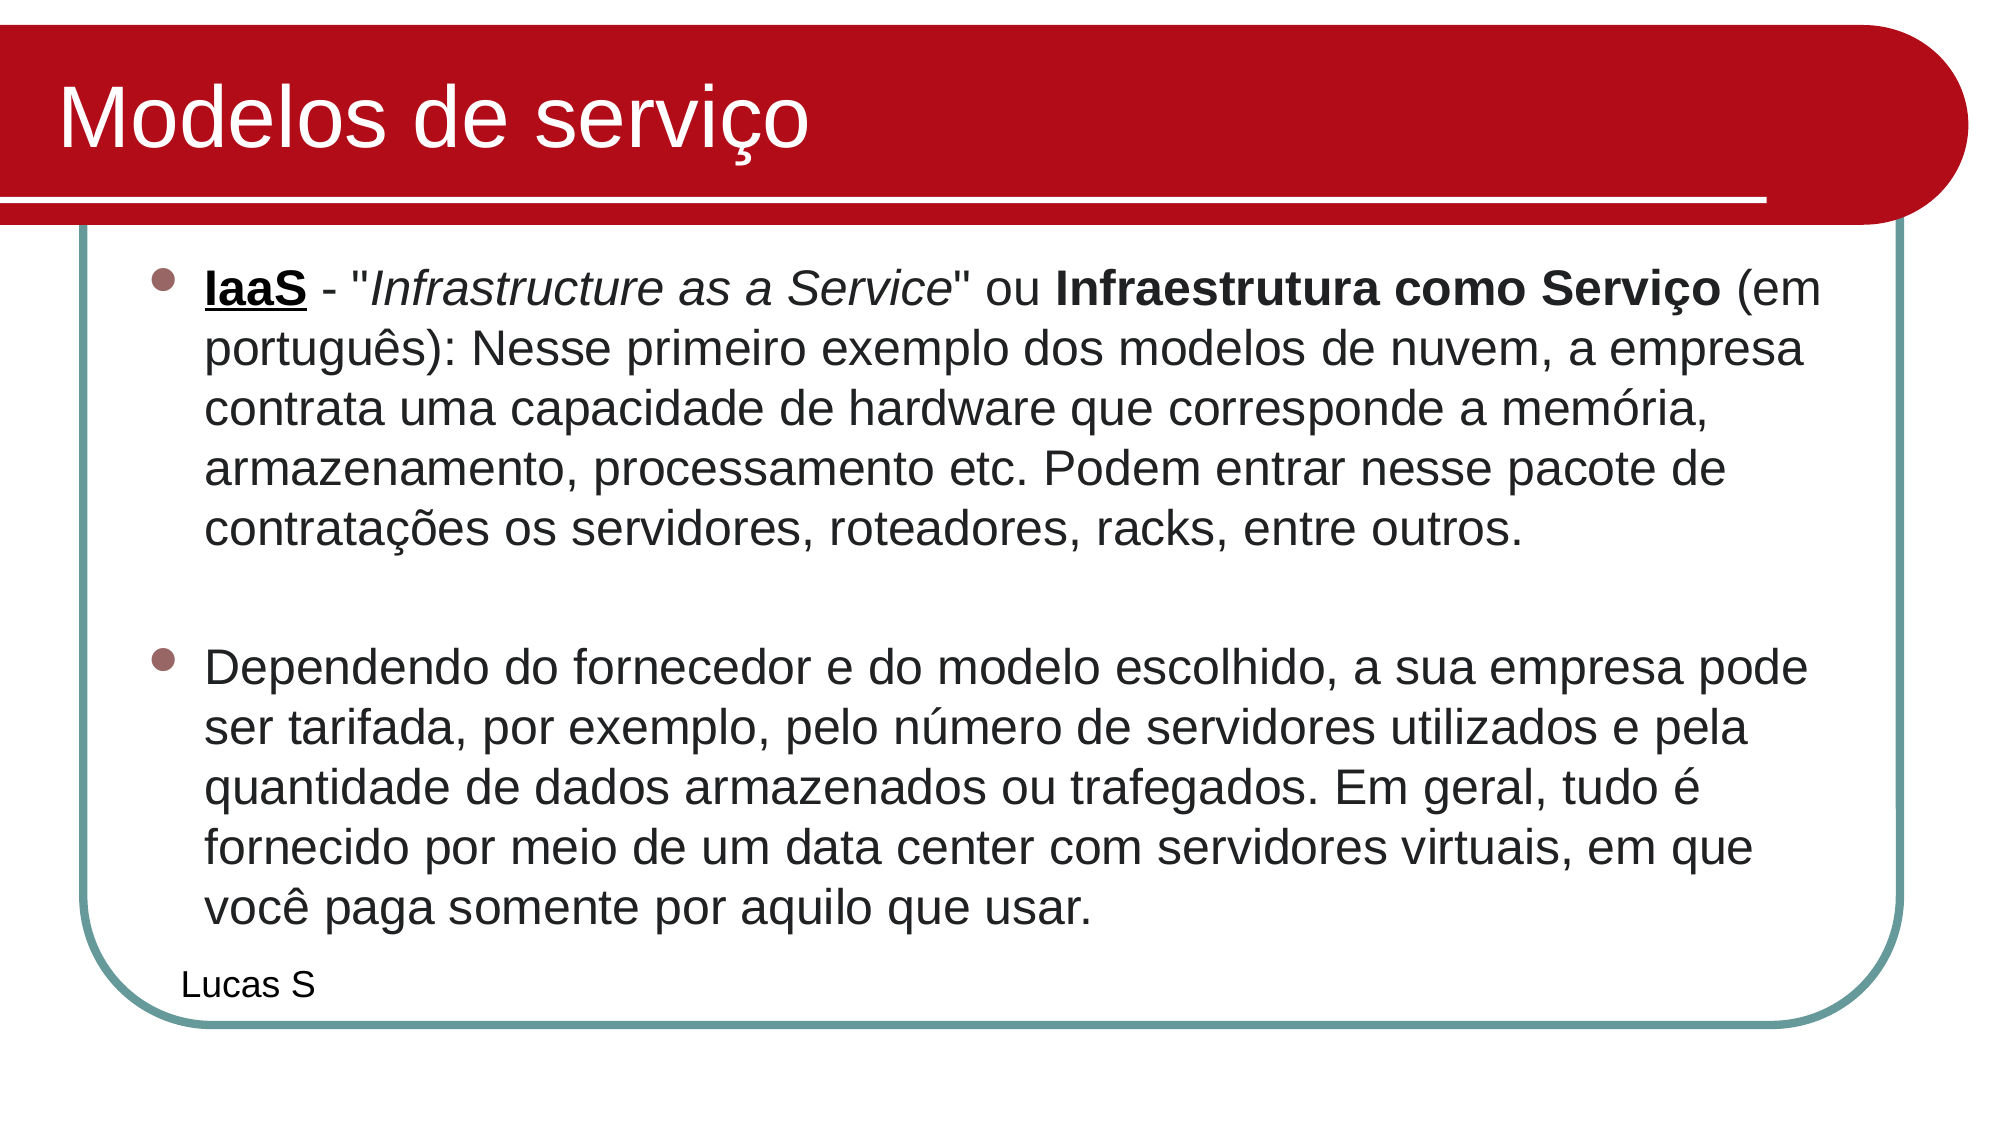

# Modelos de serviço
IaaS - "Infrastructure as a Service" ou Infraestrutura como Serviço (em português): Nesse primeiro exemplo dos modelos de nuvem, a empresa contrata uma capacidade de hardware que corresponde a memória, armazenamento, processamento etc. Podem entrar nesse pacote de contratações os servidores, roteadores, racks, entre outros.

Dependendo do fornecedor e do modelo escolhido, a sua empresa pode ser tarifada, por exemplo, pelo número de servidores utilizados e pela quantidade de dados armazenados ou trafegados. Em geral, tudo é fornecido por meio de um data center com servidores virtuais, em que você paga somente por aquilo que usar.
Lucas S